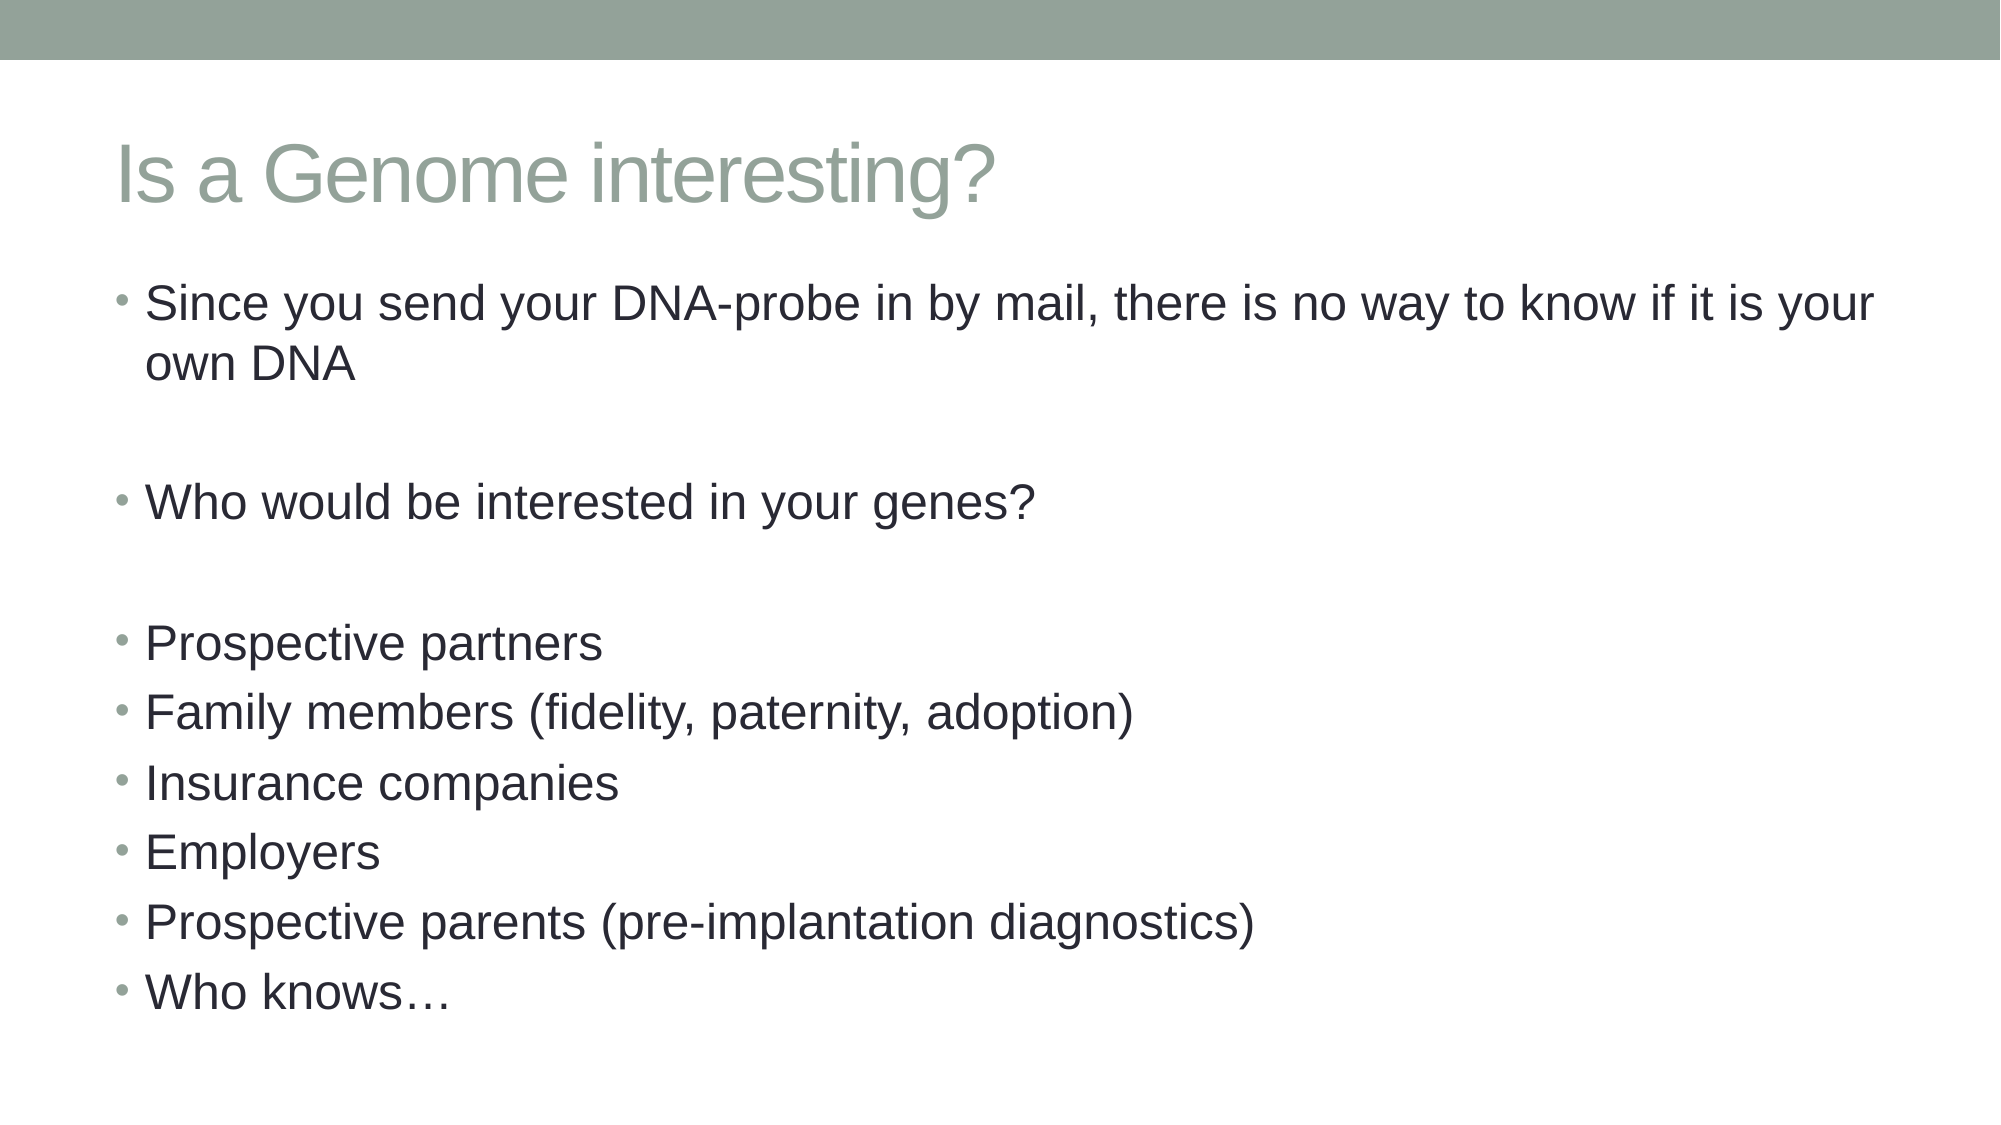

# Is a Genome interesting?
Since you send your DNA-probe in by mail, there is no way to know if it is your own DNA

Who would be interested in your genes?

Prospective partners
Family members (fidelity, paternity, adoption)
Insurance companies
Employers
Prospective parents (pre-implantation diagnostics)
Who knows…